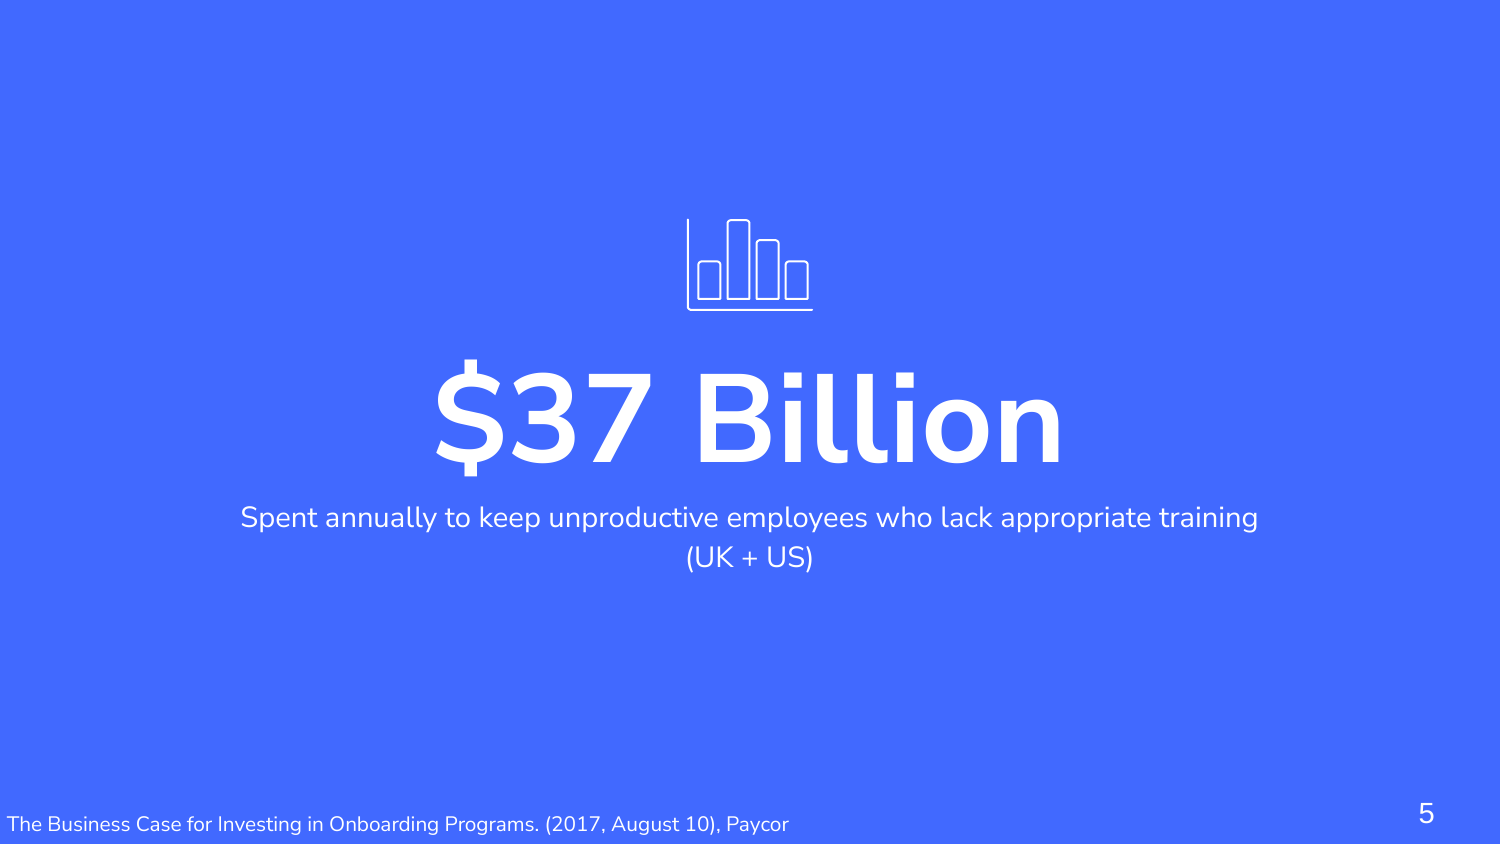

$37 Billion
Spent annually to keep unproductive employees who lack appropriate training
(UK + US)
5
The Business Case for Investing in Onboarding Programs. (2017, August 10), Paycor